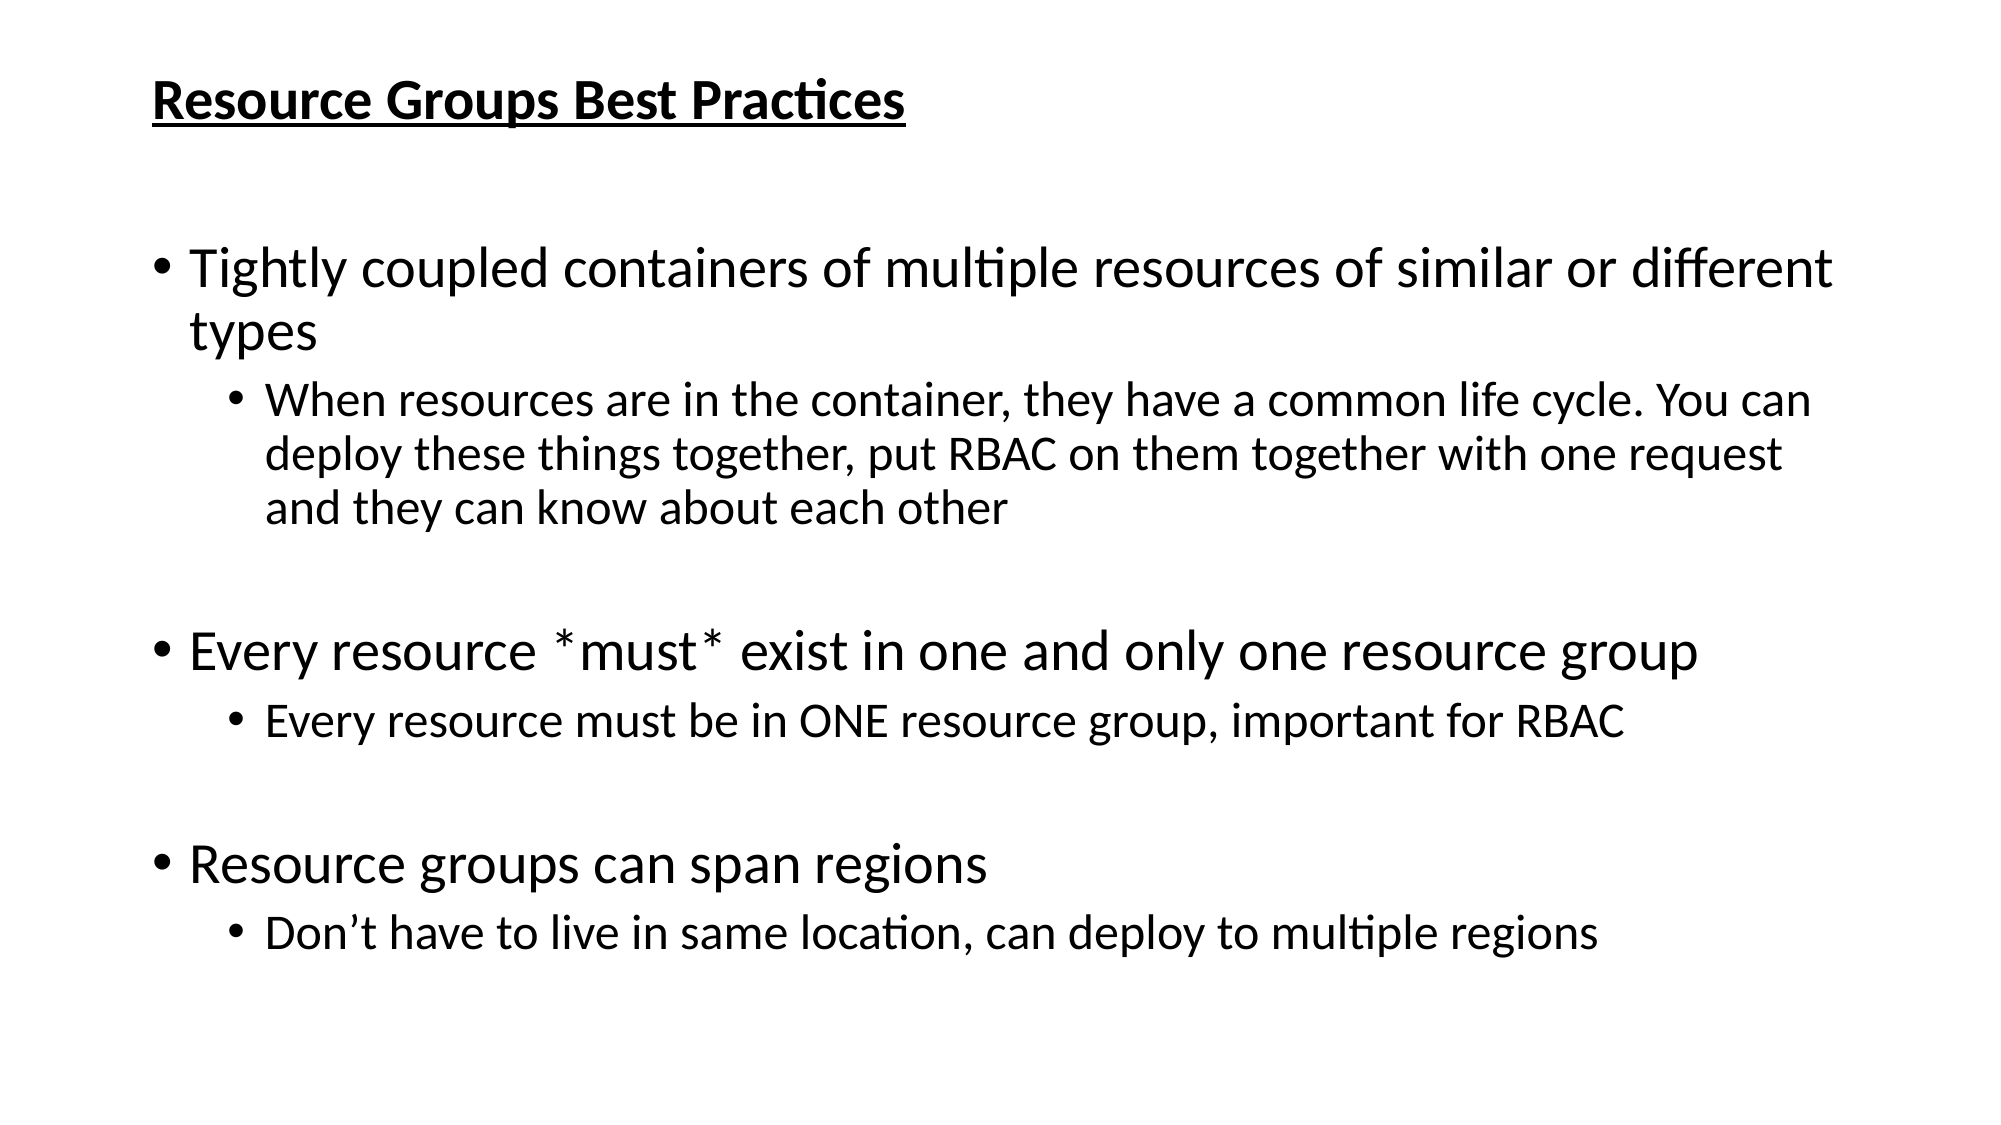

Resource Groups Best Practices

Tightly coupled containers of multiple resources of similar or different types
When resources are in the container, they have a common life cycle. You can deploy these things together, put RBAC on them together with one request and they can know about each other

Every resource *must* exist in one and only one resource group
Every resource must be in ONE resource group, important for RBAC

Resource groups can span regions
Don’t have to live in same location, can deploy to multiple regions